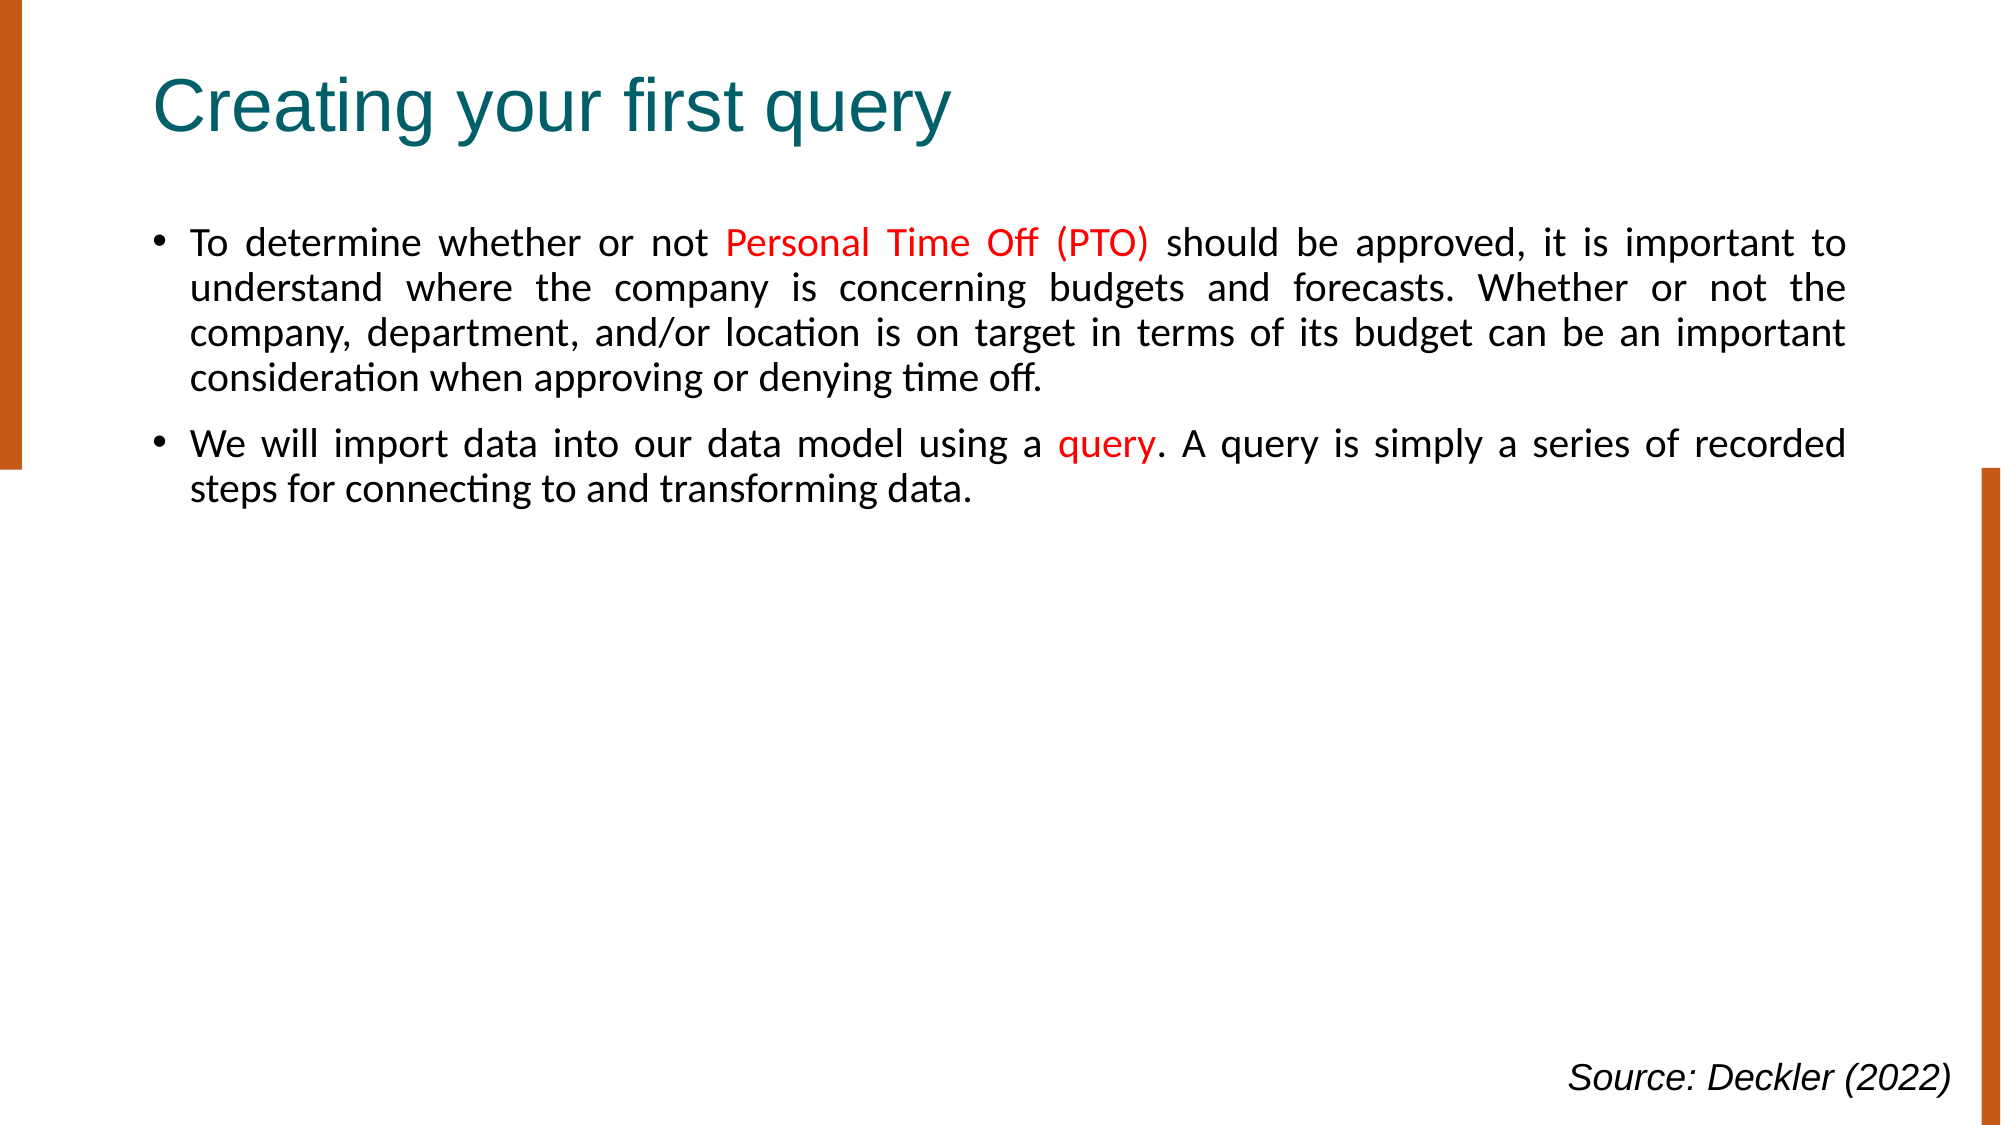

# Creating your first query
To determine whether or not Personal Time Off (PTO) should be approved, it is important to understand where the company is concerning budgets and forecasts. Whether or not the company, department, and/or location is on target in terms of its budget can be an important consideration when approving or denying time off.
We will import data into our data model using a query. A query is simply a series of recorded steps for connecting to and transforming data.
Source: Deckler (2022)